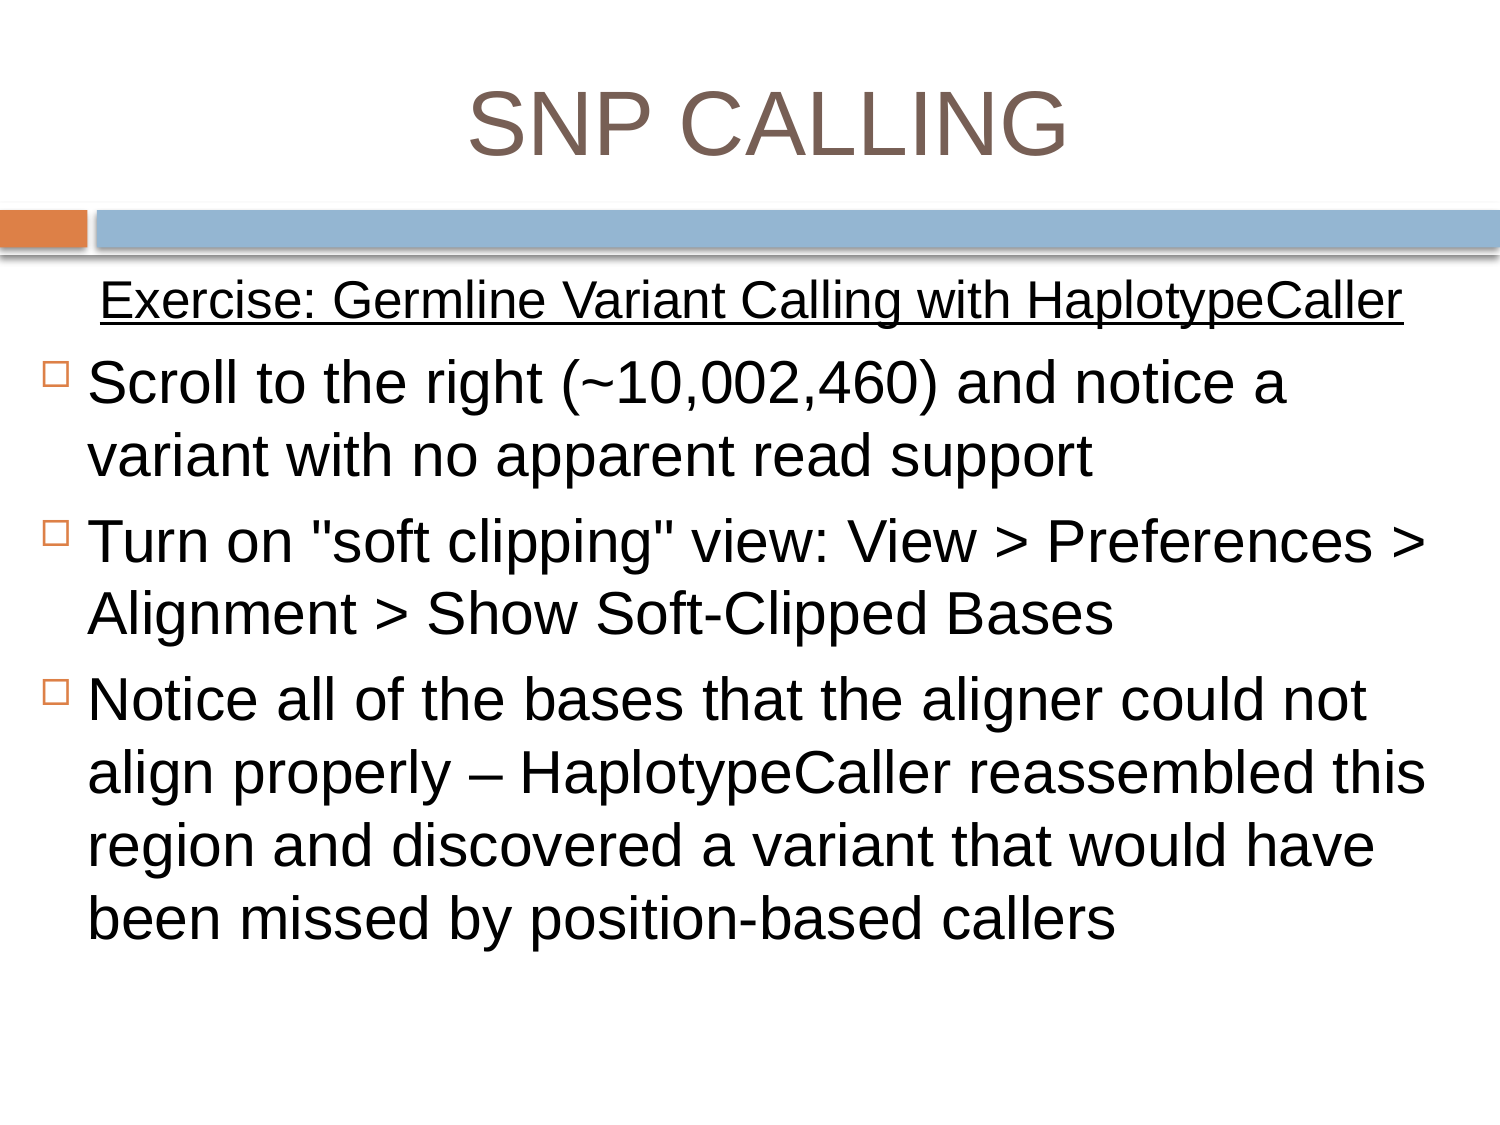

# SNP CALLING
Exercise: Germline Variant Calling with HaplotypeCaller
Scroll to the right (~10,002,460) and notice a variant with no apparent read support
Turn on "soft clipping" view: View > Preferences > Alignment > Show Soft-Clipped Bases
Notice all of the bases that the aligner could not align properly – HaplotypeCaller reassembled this region and discovered a variant that would have been missed by position-based callers